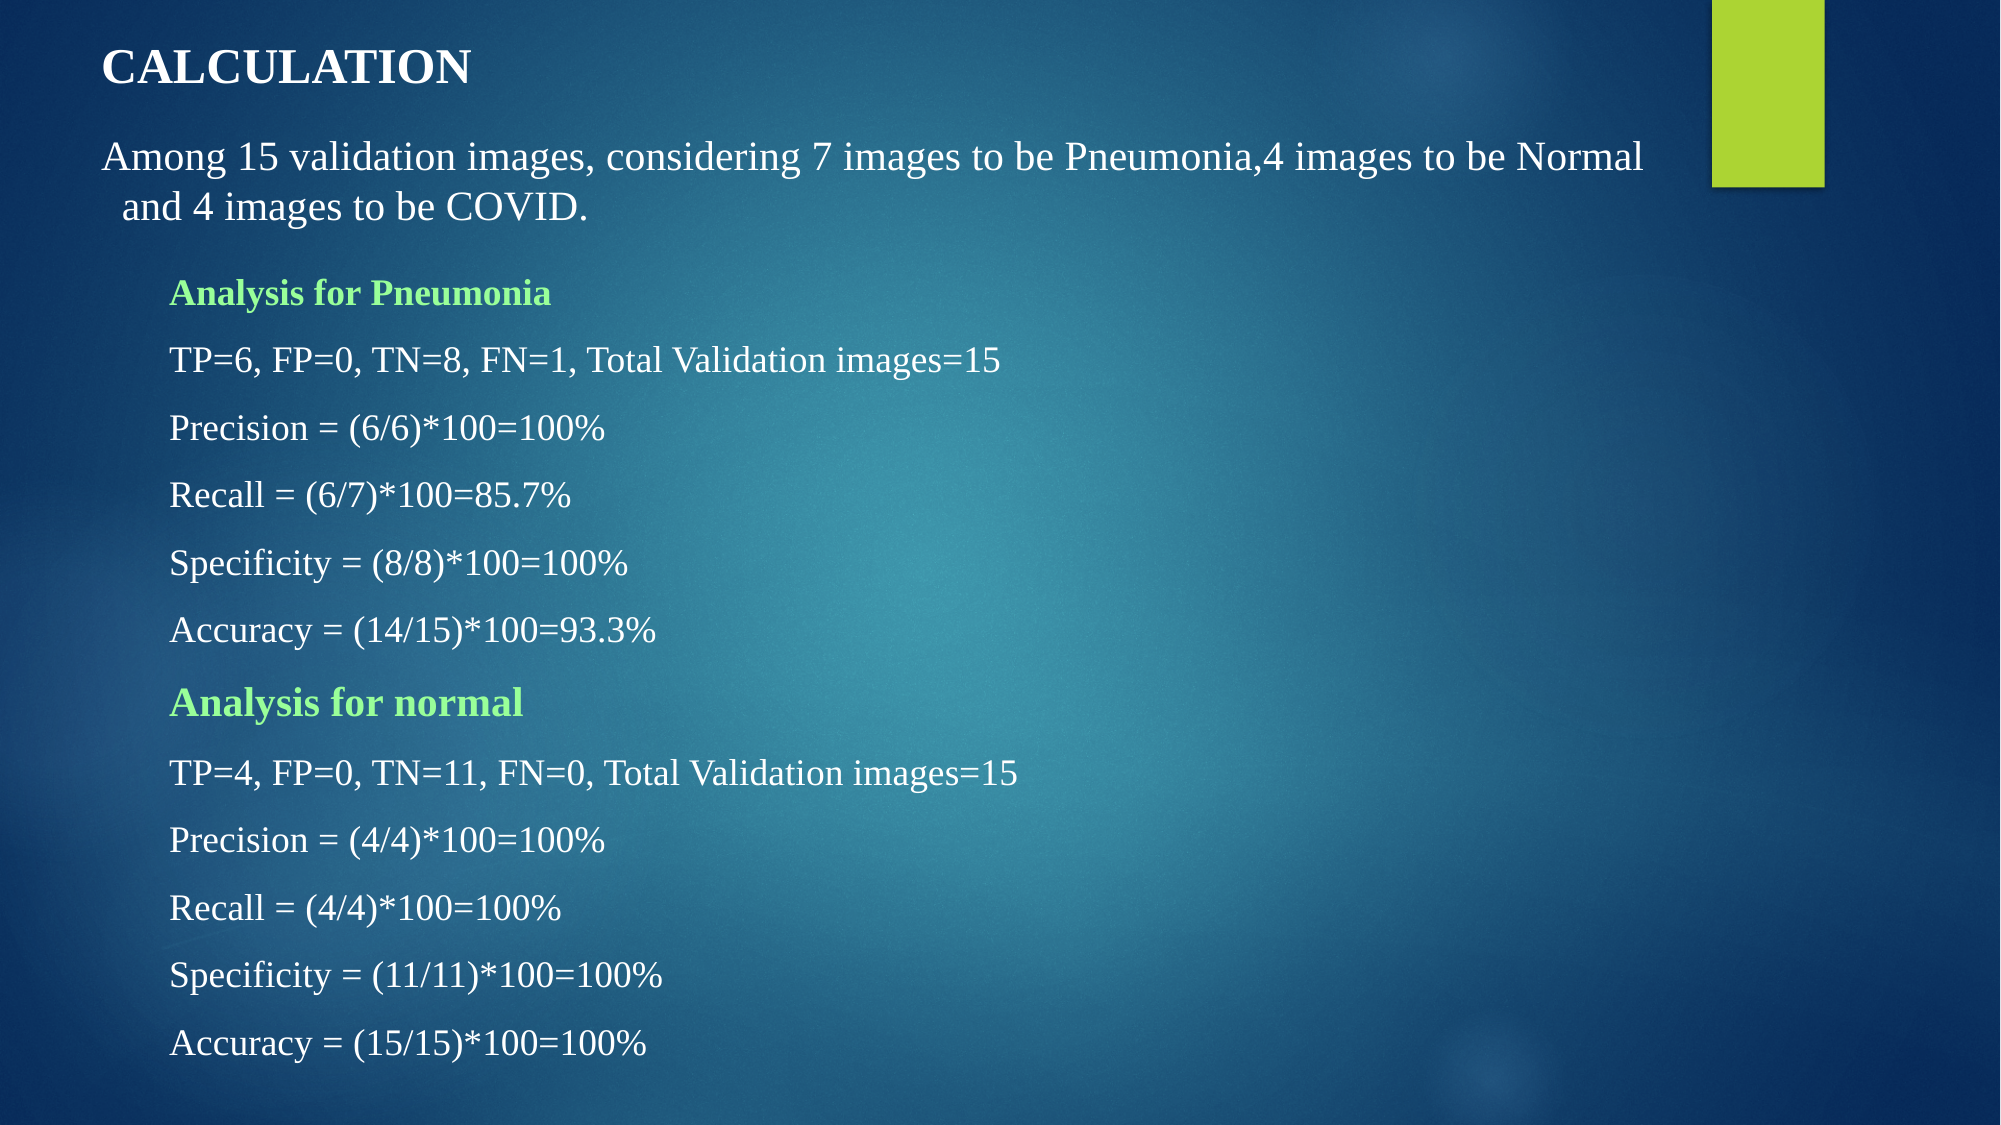

CALCULATION
Among 15 validation images, considering 7 images to be Pneumonia,4 images to be Normal    and 4 images to be COVID.
Analysis for Pneumonia
TP=6, FP=0, TN=8, FN=1, Total Validation images=15
Precision = (6/6)*100=100%
Recall = (6/7)*100=85.7%
Specificity = (8/8)*100=100%
Accuracy = (14/15)*100=93.3%
Analysis for normal
TP=4, FP=0, TN=11, FN=0, Total Validation images=15
Precision = (4/4)*100=100%
Recall = (4/4)*100=100%
Specificity = (11/11)*100=100%
Accuracy = (15/15)*100=100%